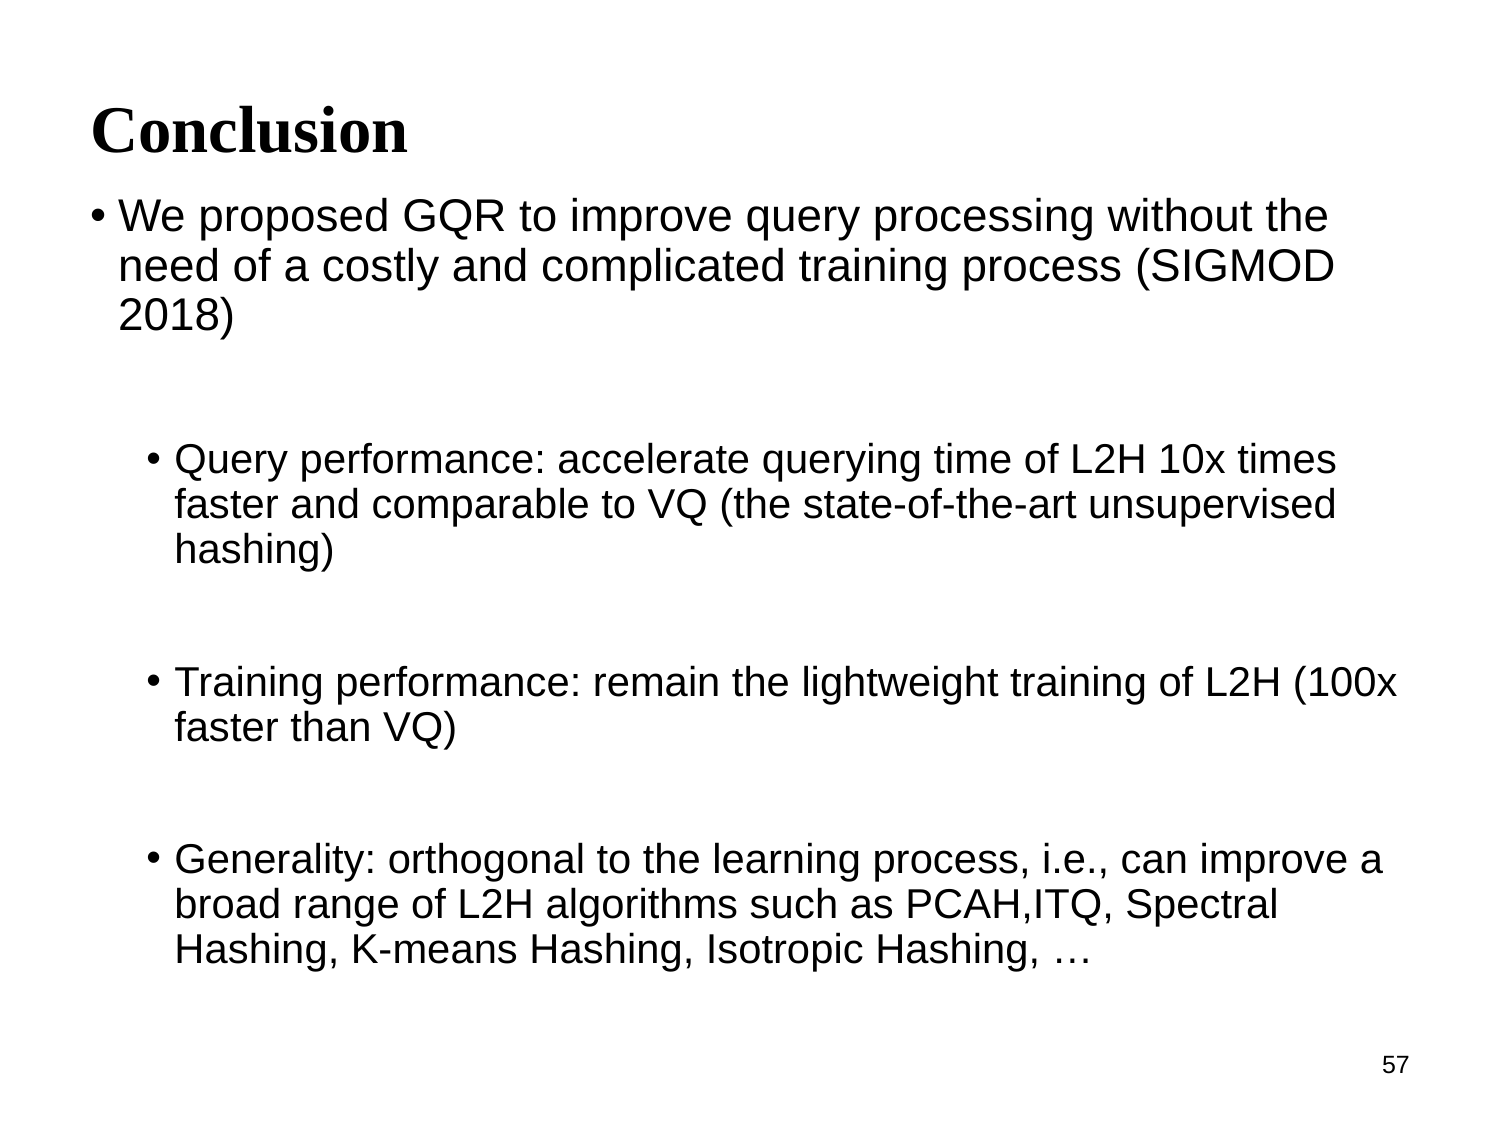

# Conclusion
We proposed GQR to improve query processing without the need of a costly and complicated training process (SIGMOD 2018)

Query performance: accelerate querying time of L2H 10x times faster and comparable to VQ (the state-of-the-art unsupervised hashing)

Training performance: remain the lightweight training of L2H (100x faster than VQ)

Generality: orthogonal to the learning process, i.e., can improve a broad range of L2H algorithms such as PCAH,ITQ, Spectral Hashing, K-means Hashing, Isotropic Hashing, …

57